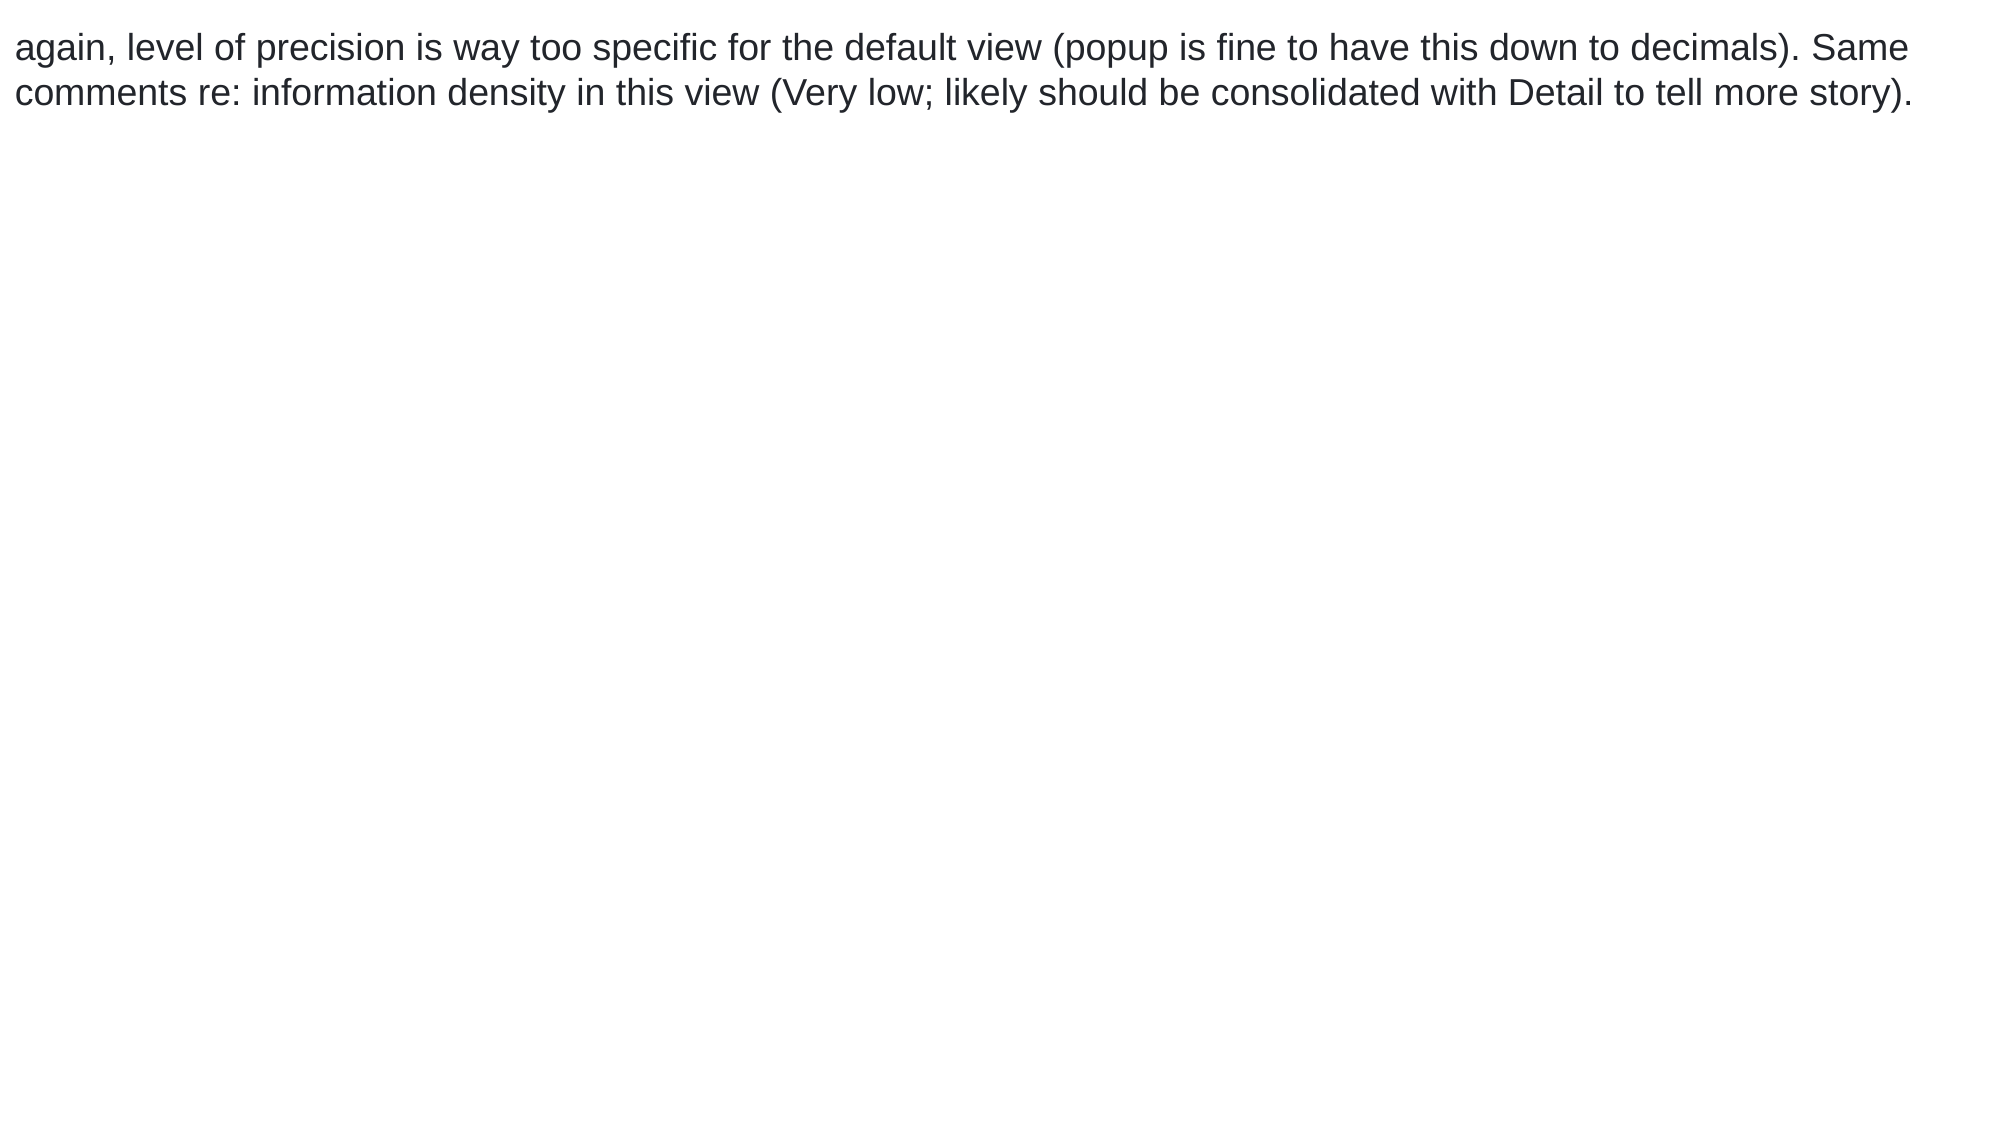

again, level of precision is way too specific for the default view (popup is fine to have this down to decimals). Same comments re: information density in this view (Very low; likely should be consolidated with Detail to tell more story).